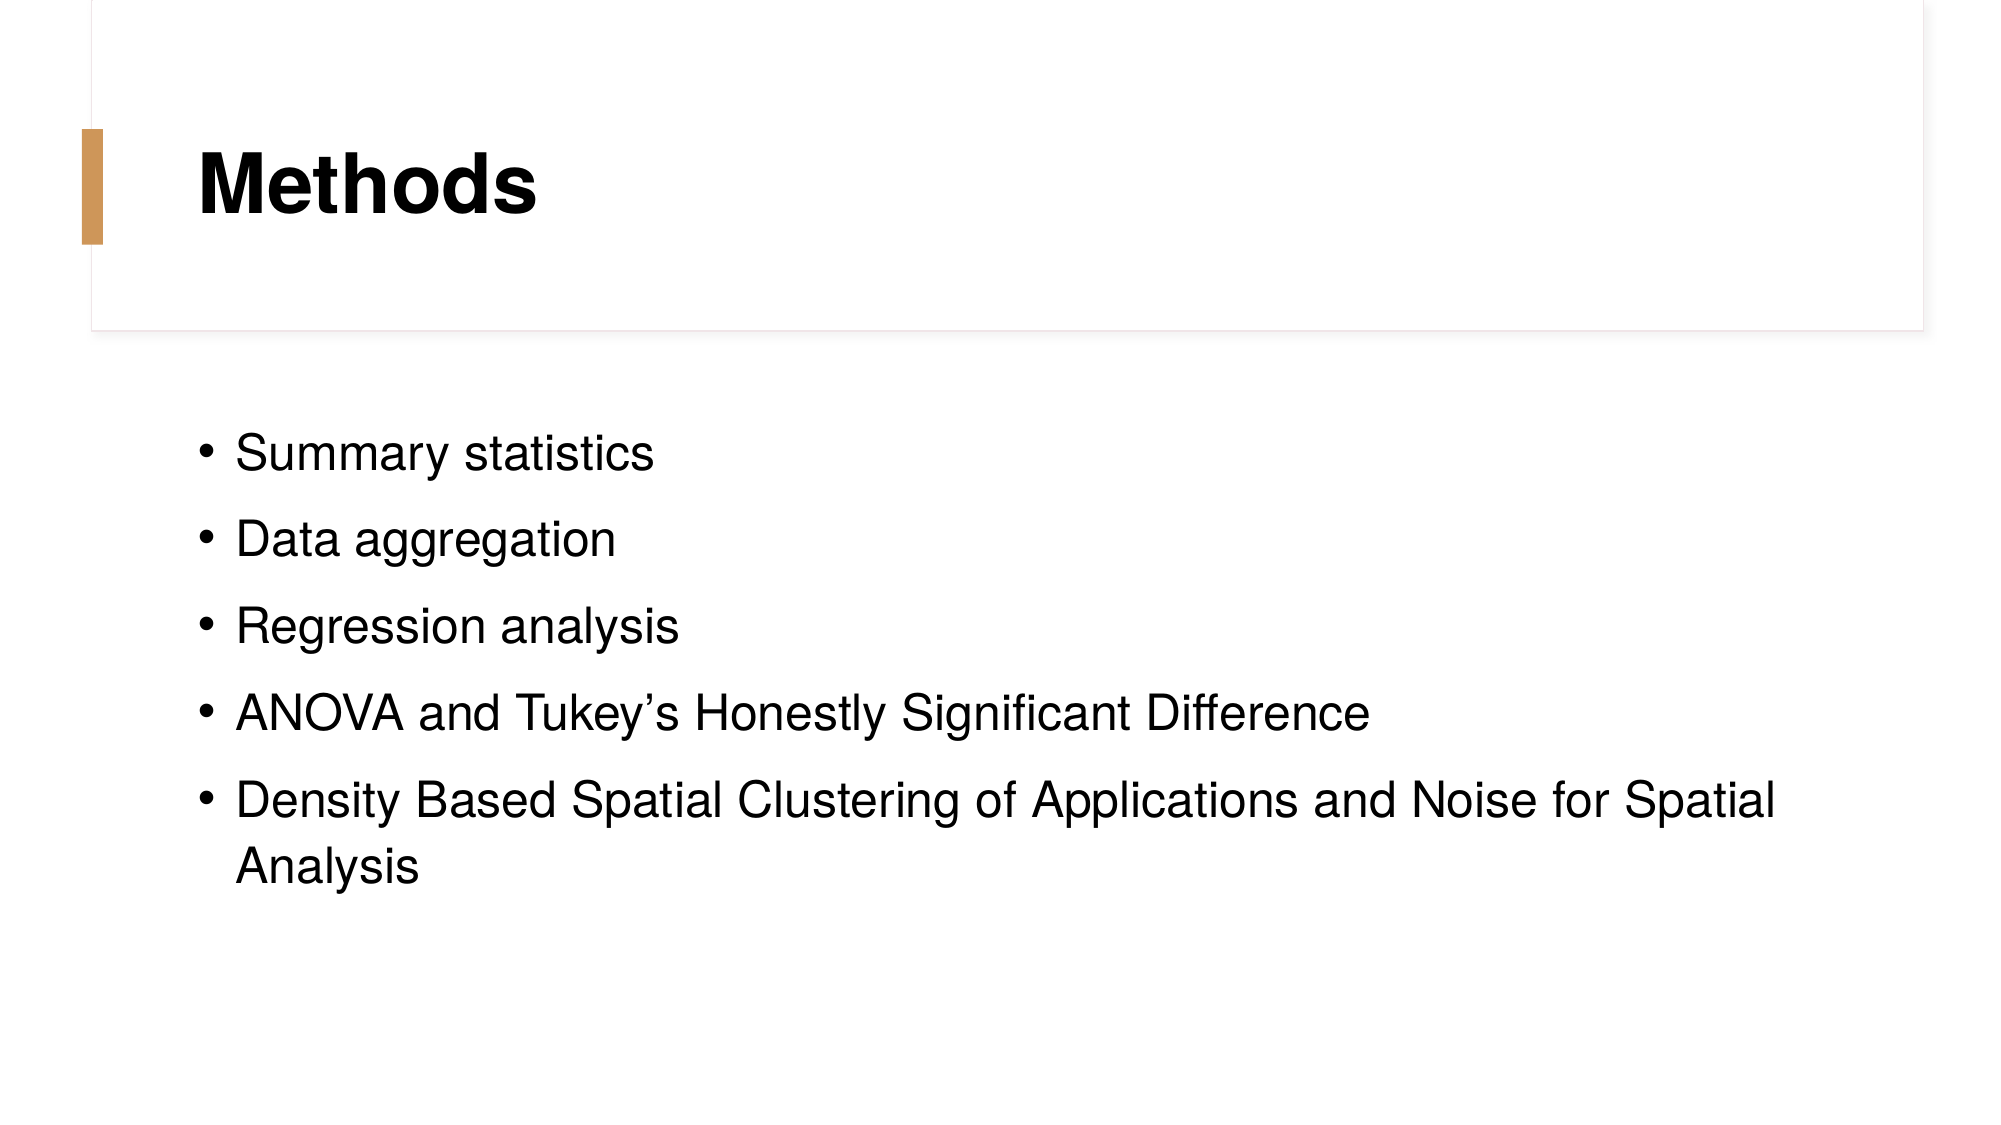

# Methods
Summary statistics
Data aggregation
Regression analysis
ANOVA and Tukey’s Honestly Significant Difference
Density Based Spatial Clustering of Applications and Noise for Spatial Analysis